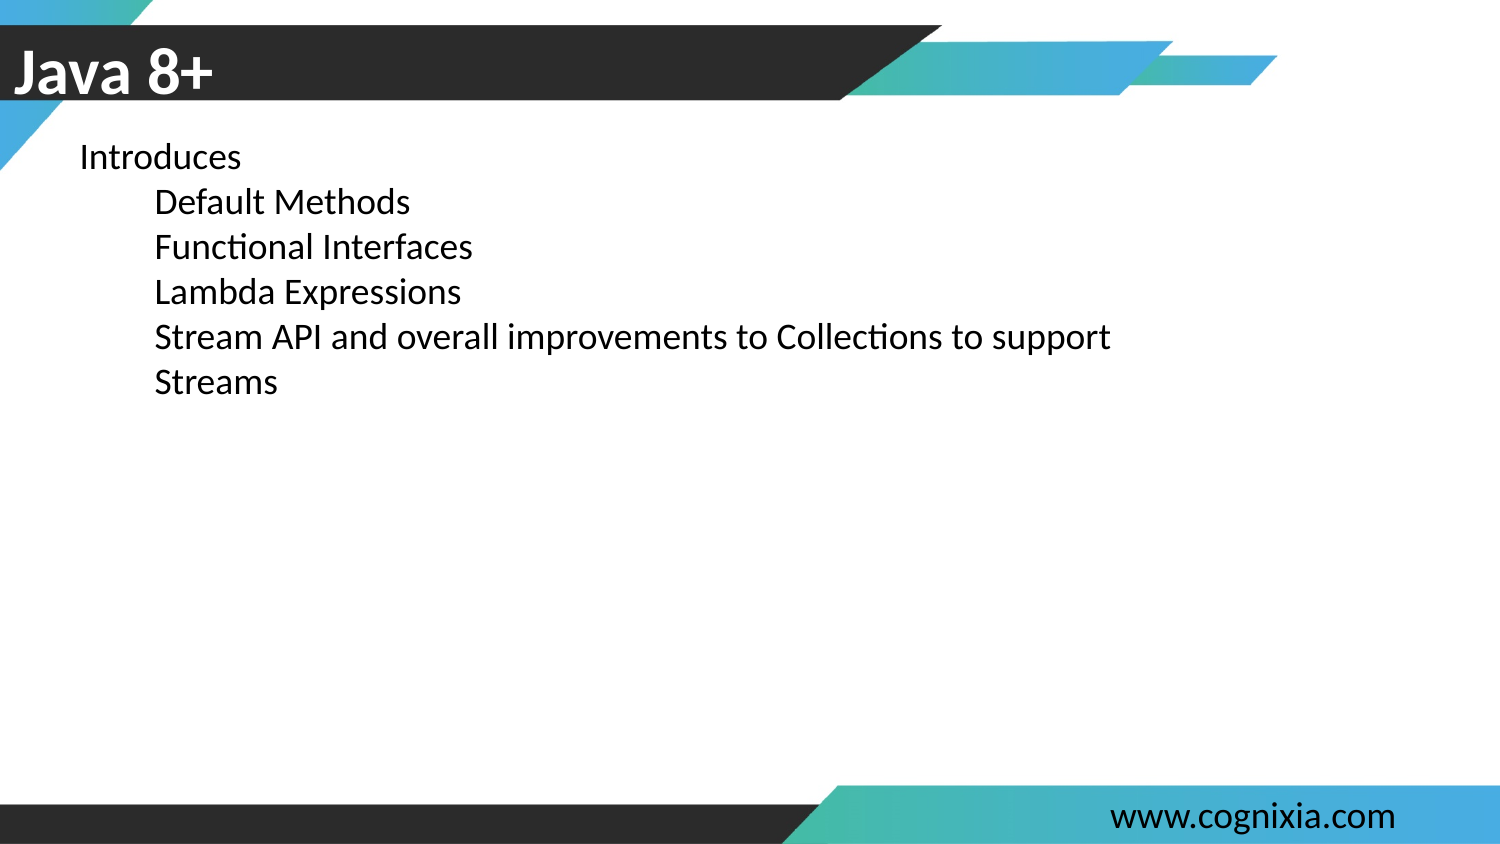

# Java 8+

Introduces
Default Methods
Functional Interfaces
Lambda Expressions
Stream API and overall improvements to Collections to support Streams